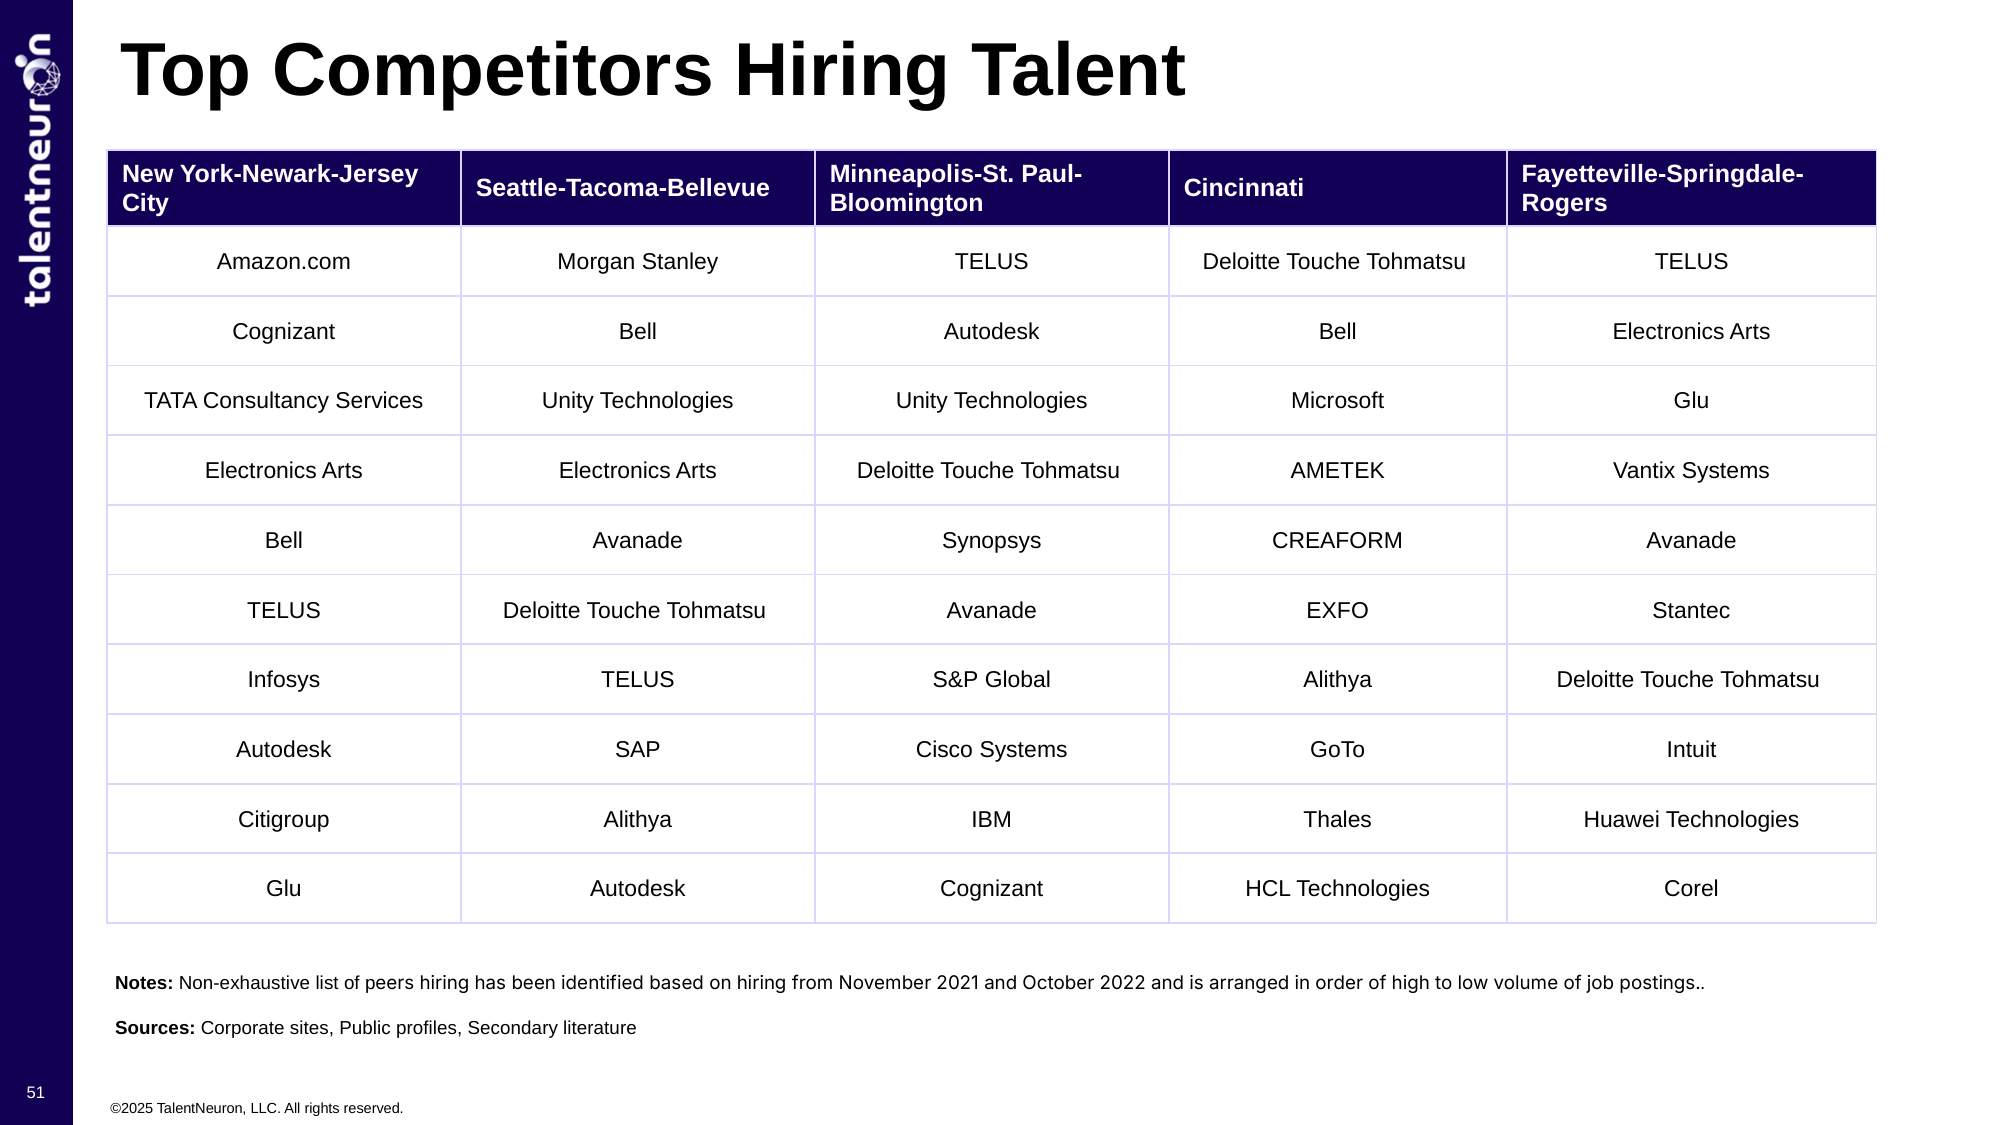

Top Competitors Hiring Talent
| New York-Newark-Jersey City​​ | Seattle-Tacoma-Bellevue​​ | Minneapolis-St. Paul-Bloomington​​ | Cincinnati​​ | Fayetteville-Springdale-Rogers​​ |
| --- | --- | --- | --- | --- |
| Amazon.com | Morgan Stanley | TELUS | Deloitte Touche Tohmatsu | TELUS |
| Cognizant | Bell | Autodesk | Bell | Electronics Arts |
| TATA Consultancy Services | Unity Technologies | Unity Technologies | Microsoft | Glu |
| Electronics Arts | Electronics Arts | Deloitte Touche Tohmatsu | AMETEK | Vantix Systems |
| Bell | Avanade | Synopsys | CREAFORM | Avanade |
| TELUS | Deloitte Touche Tohmatsu | Avanade | EXFO | Stantec |
| Infosys | TELUS | S&P Global | Alithya | Deloitte Touche Tohmatsu |
| Autodesk | SAP | Cisco Systems | GoTo | Intuit |
| Citigroup | Alithya | IBM | Thales | Huawei Technologies |
| Glu | Autodesk | Cognizant | HCL Technologies | Corel |
Notes: Non-exhaustive list of peers hiring has been identified based on hiring from November 2021 and October 2022 and is arranged in order of high to low volume of job postings..
Sources: Corporate sites, Public profiles, Secondary literature

51